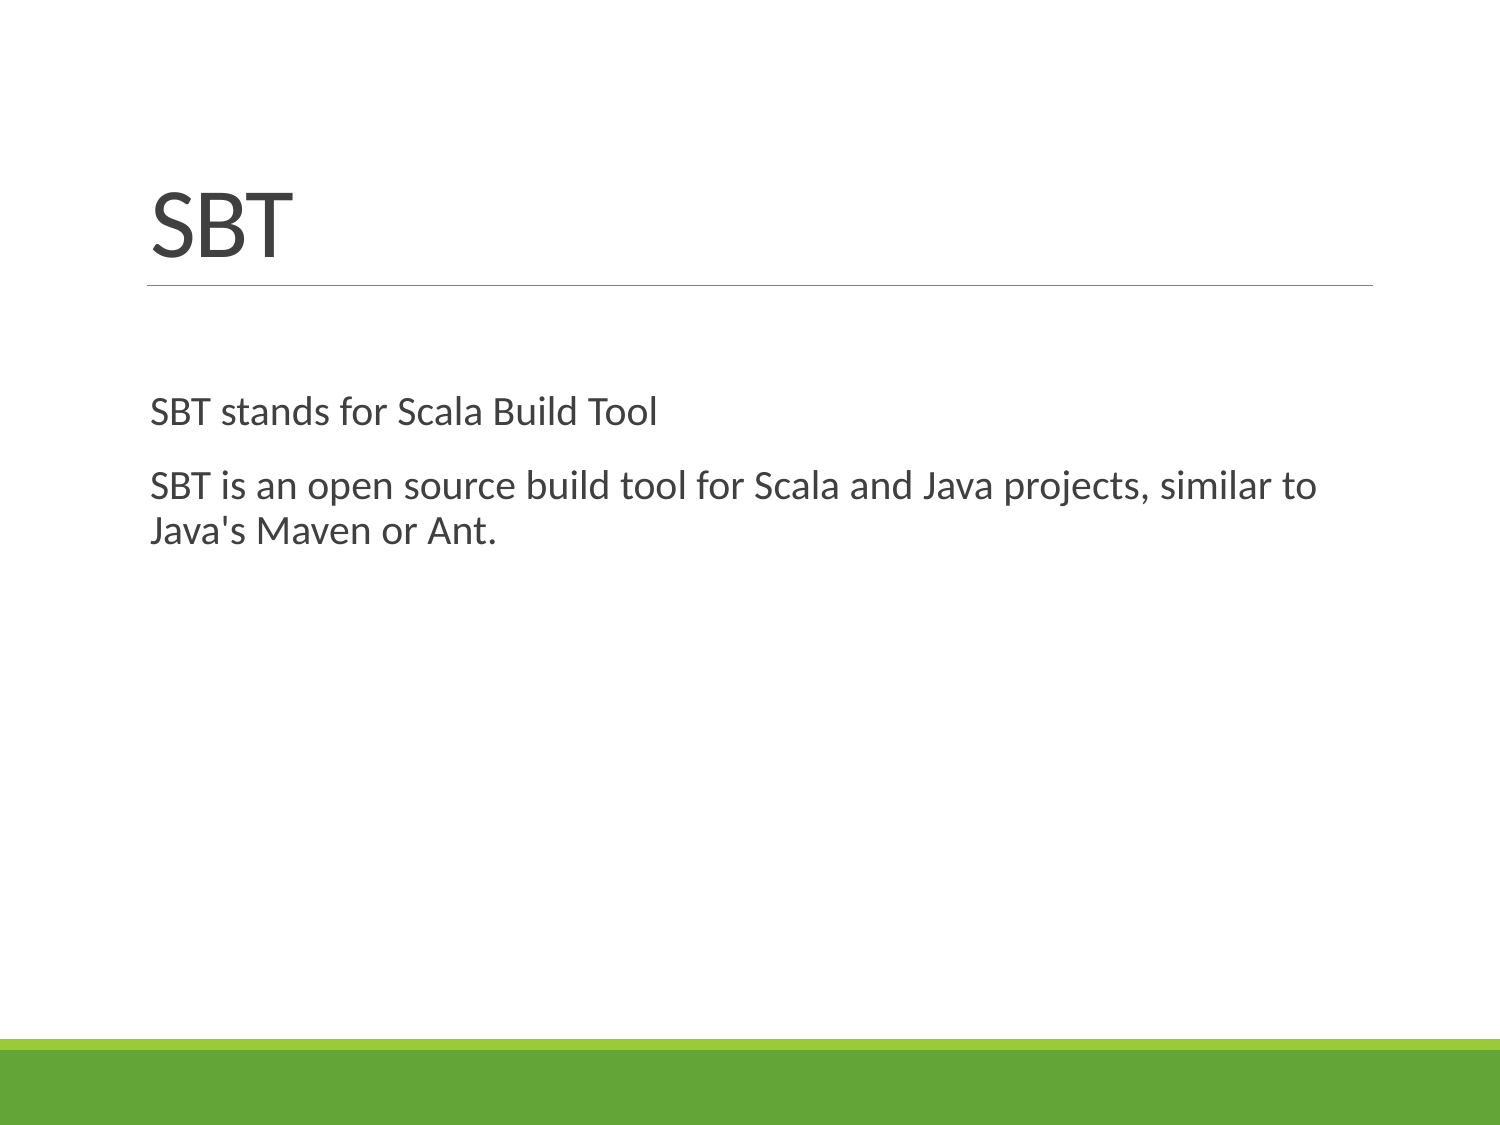

# SBT

SBT stands for Scala Build Tool
SBT is an open source build tool for Scala and Java projects, similar to Java's Maven or Ant.